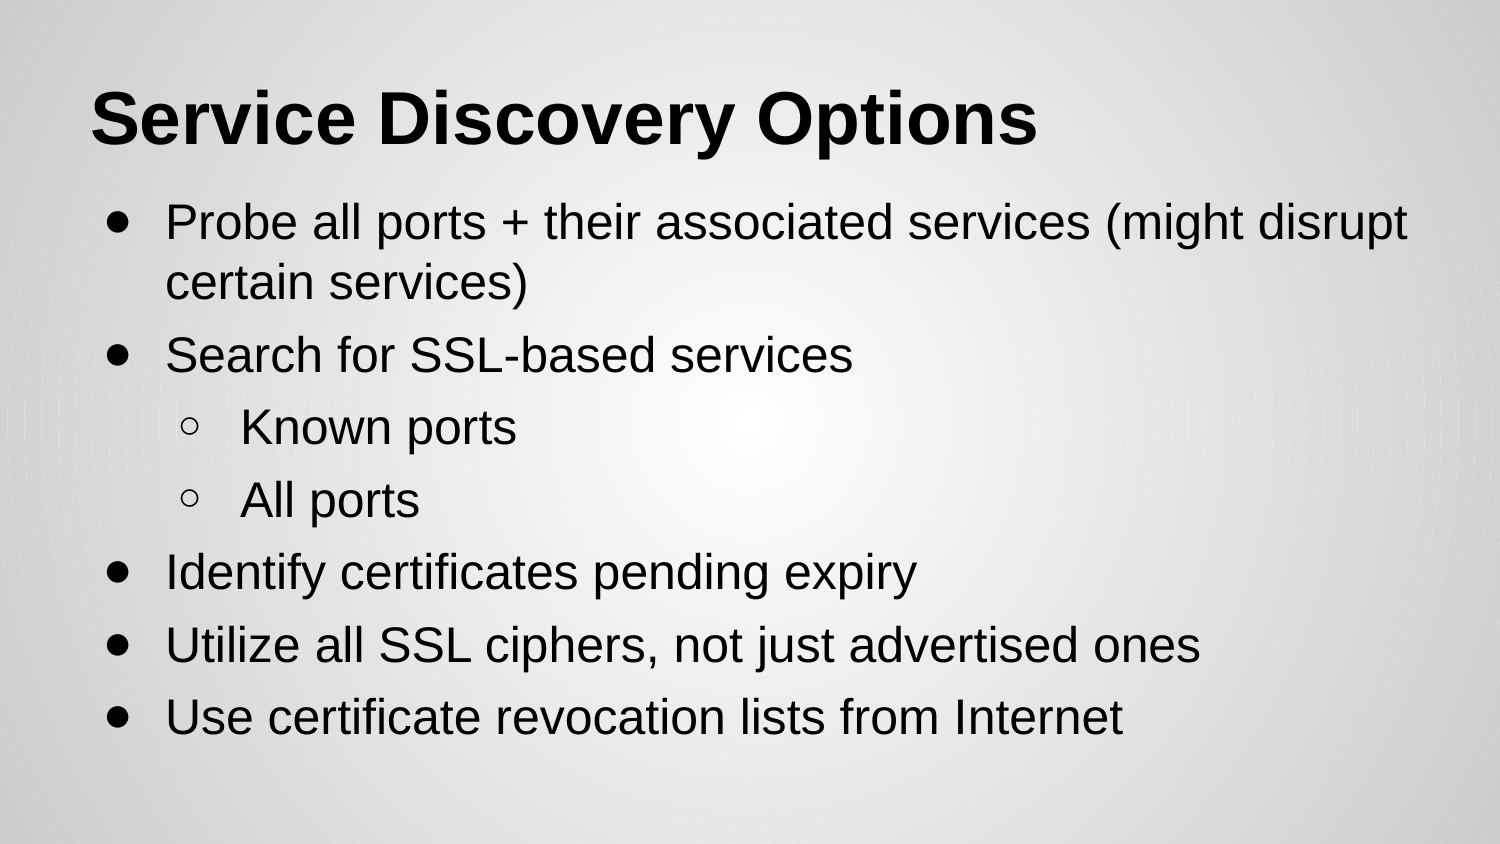

# Service Discovery Options
Probe all ports + their associated services (might disrupt certain services)
Search for SSL-based services
Known ports
All ports
Identify certificates pending expiry
Utilize all SSL ciphers, not just advertised ones
Use certificate revocation lists from Internet